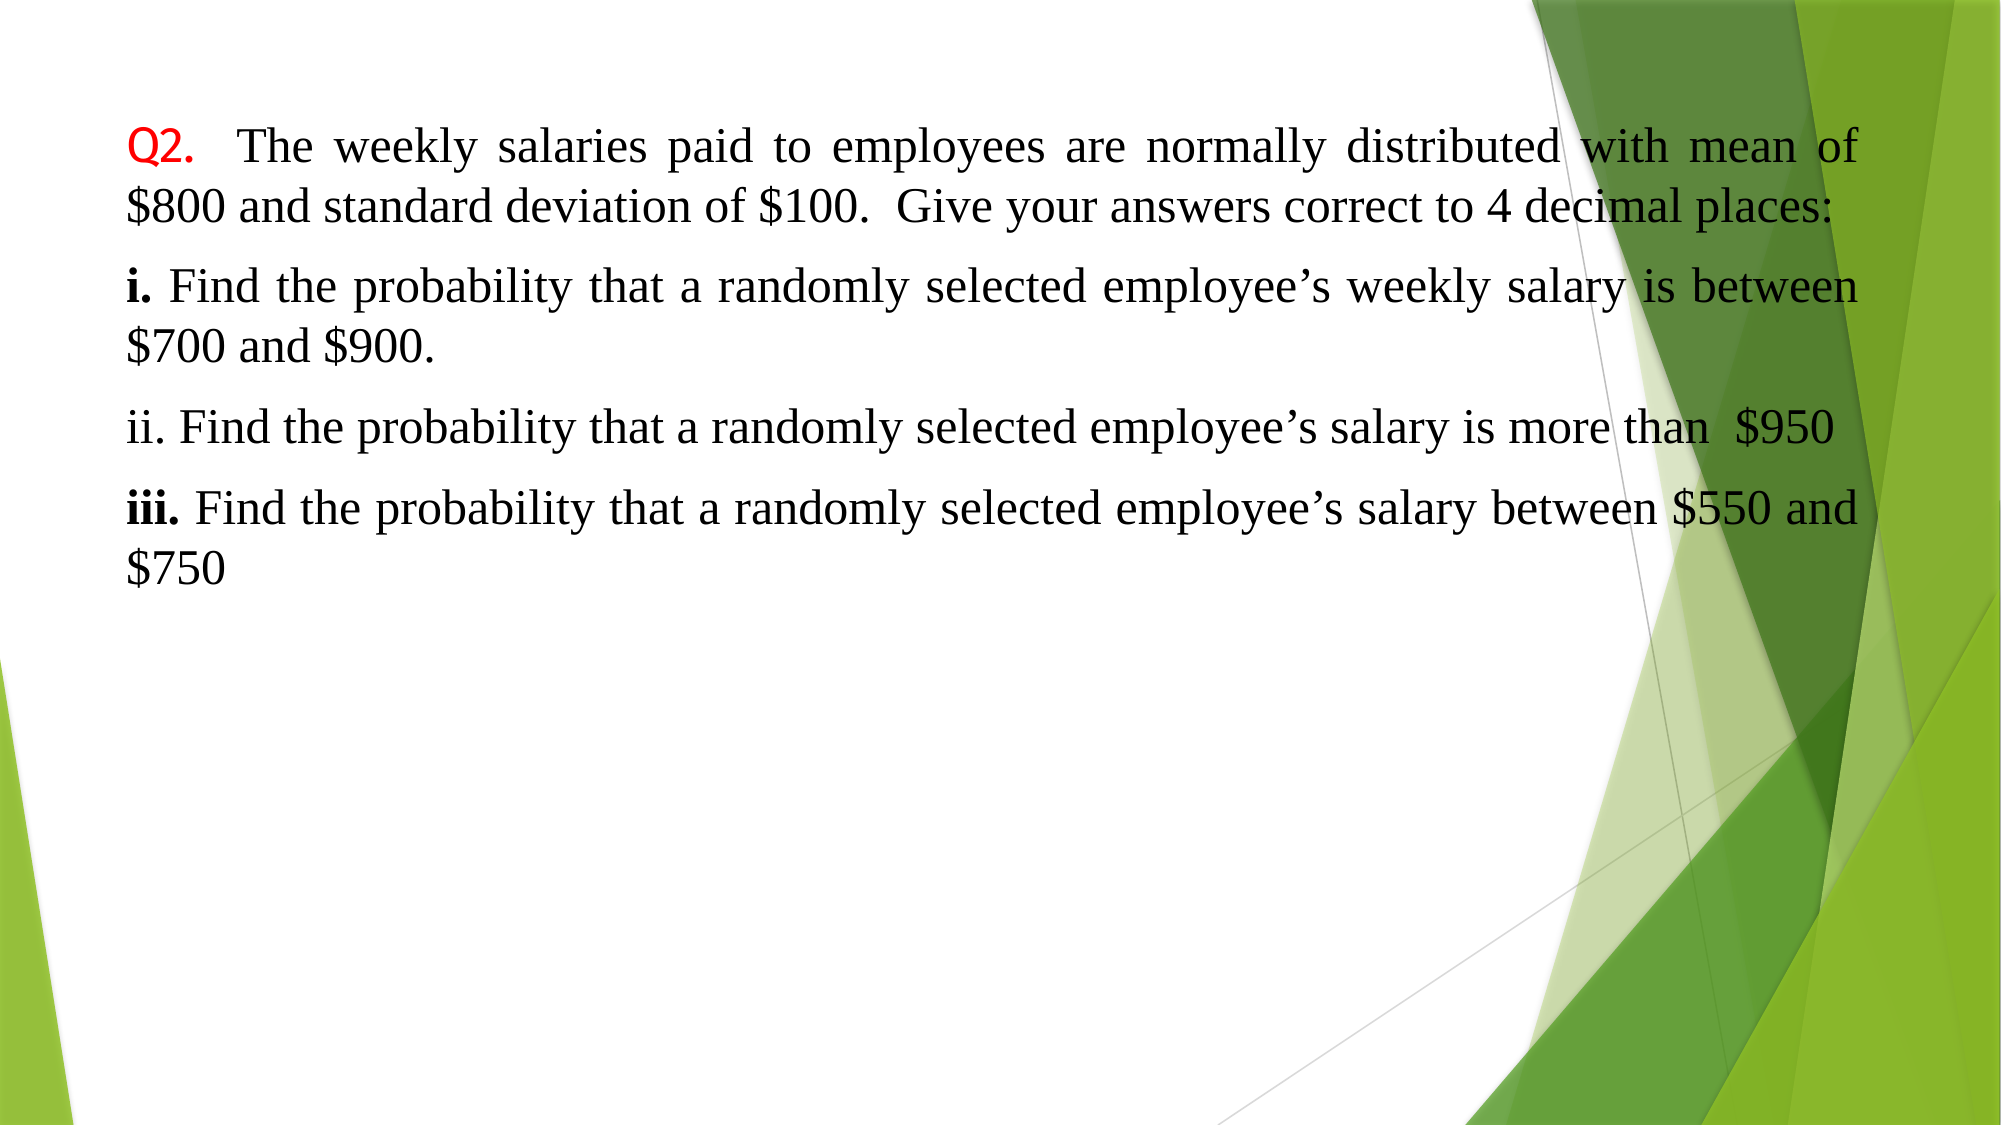

Q2.  The weekly salaries paid to employees are normally distributed with mean of $800 and standard deviation of $100.  Give your answers correct to 4 decimal places:
i. Find the probability that a randomly selected employee’s weekly salary is between $700 and $900.
ii. Find the probability that a randomly selected employee’s salary is more than  $950
iii. Find the probability that a randomly selected employee’s salary between $550 and $750